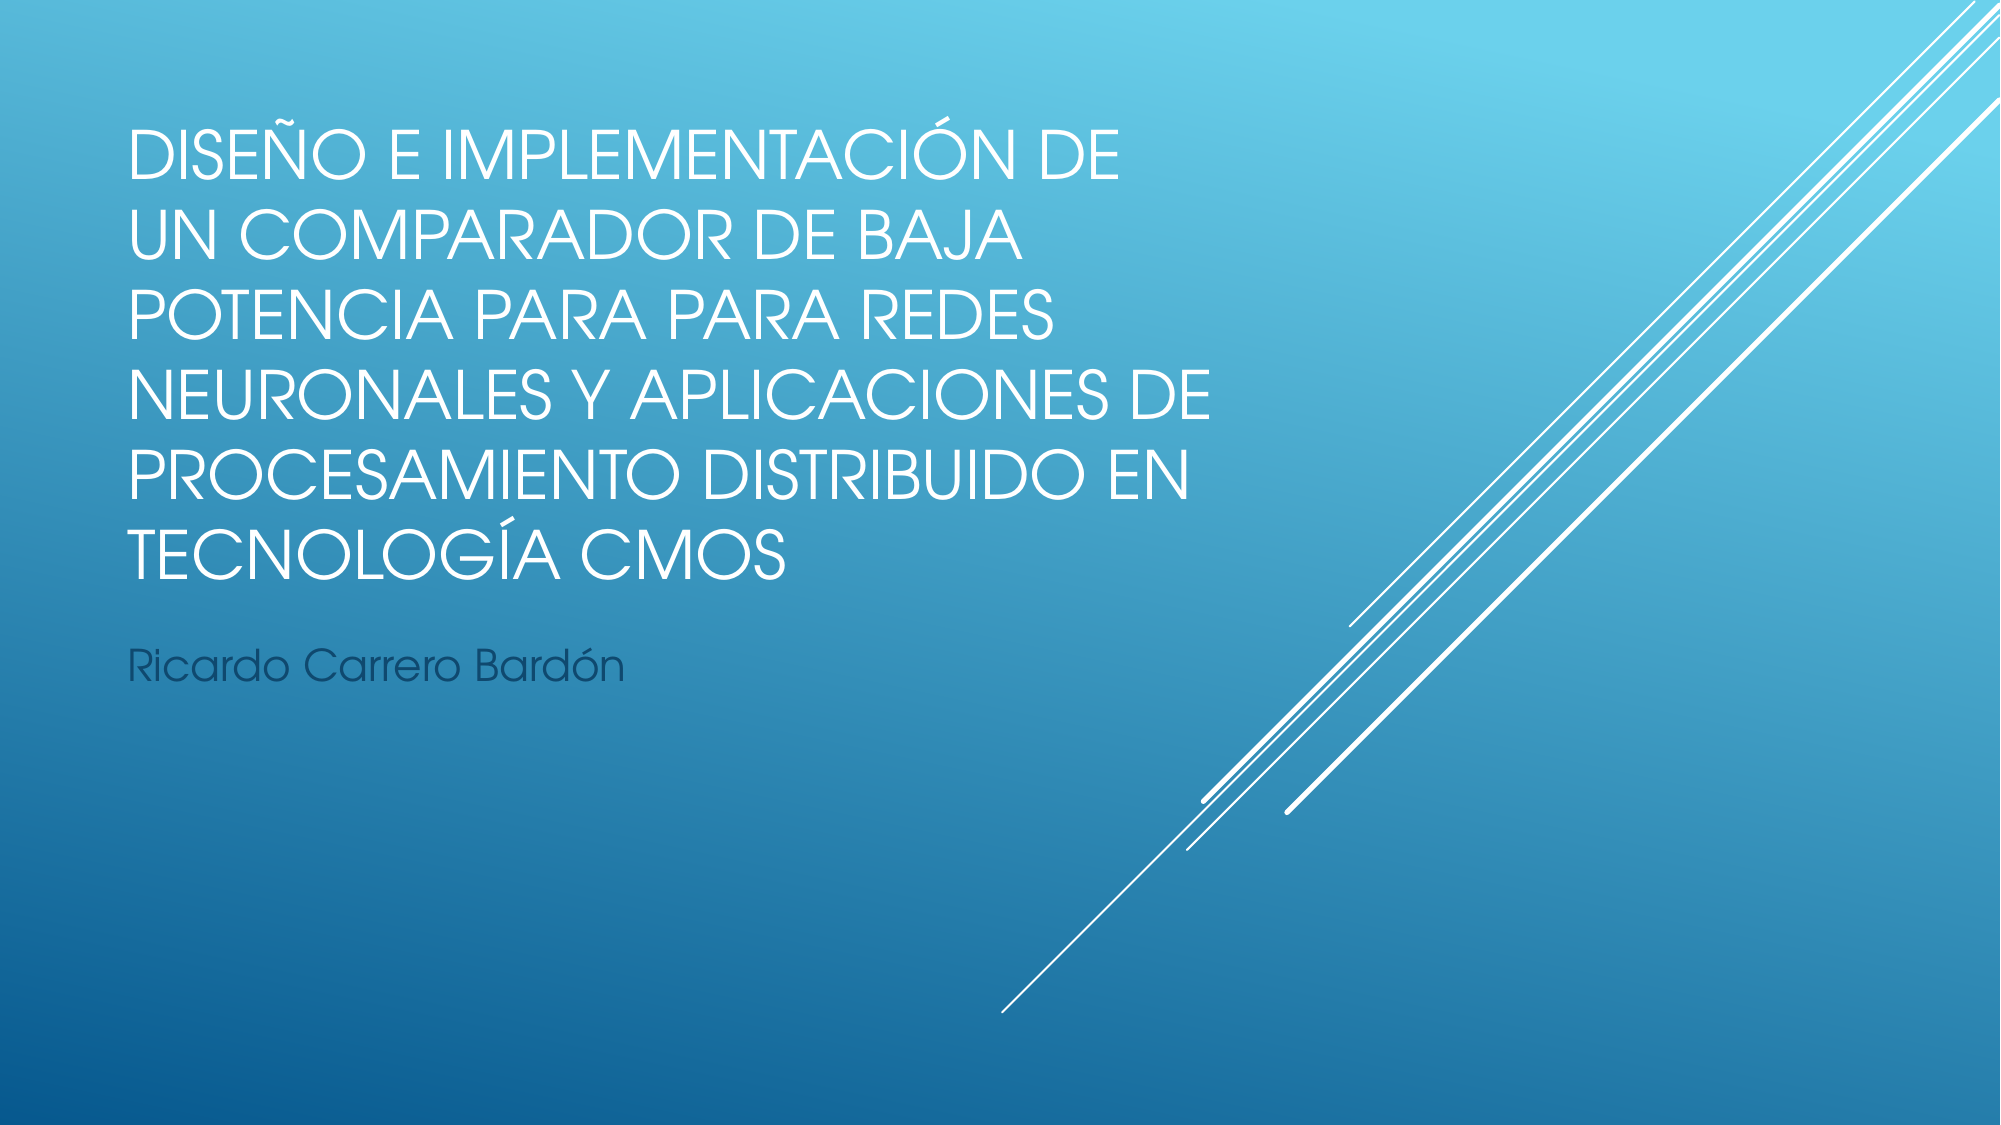

# Diseño e implementación de un comparador de baja potencia para para redes neuronales y aplicaciones de procesamiento distribuido en tecnología CMOS
Ricardo Carrero Bardón